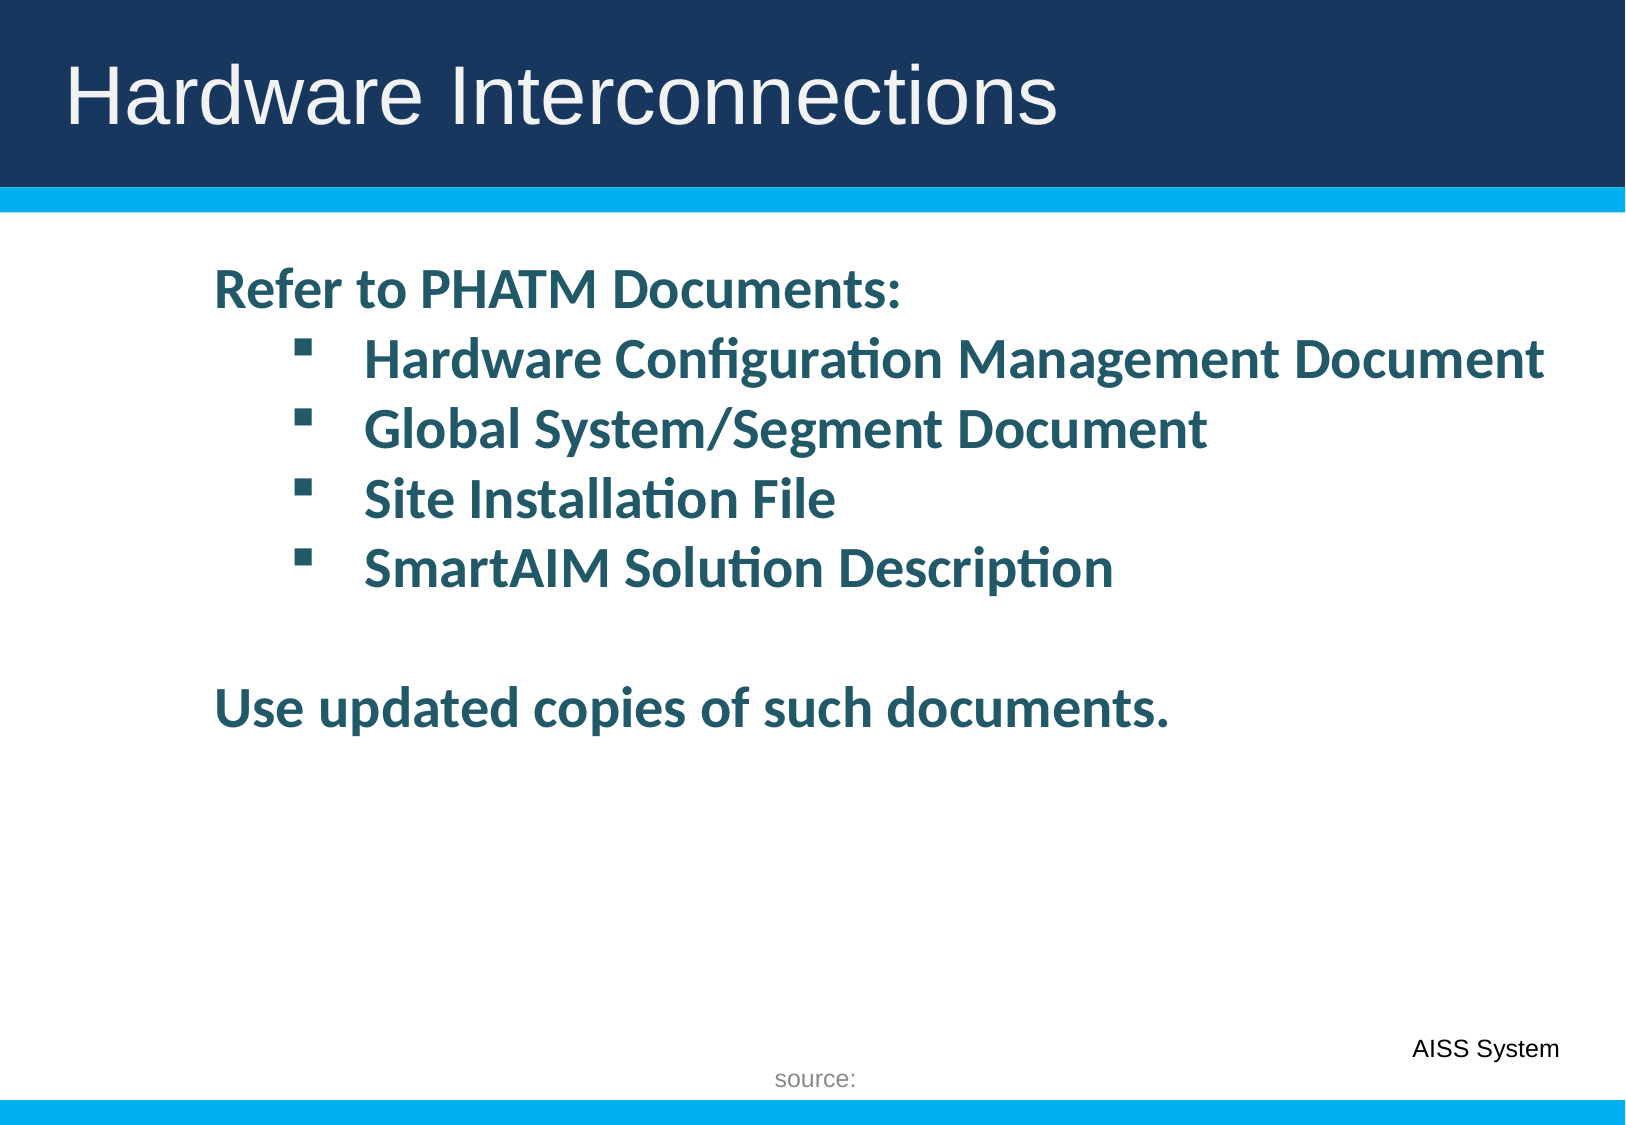

Hardware Interconnections

Title

	Refer to PHATM Documents:
Hardware Configuration Management Document
Global System/Segment Document
Site Installation File
SmartAIM Solution Description

Use updated copies of such documents.

AISS System
source: